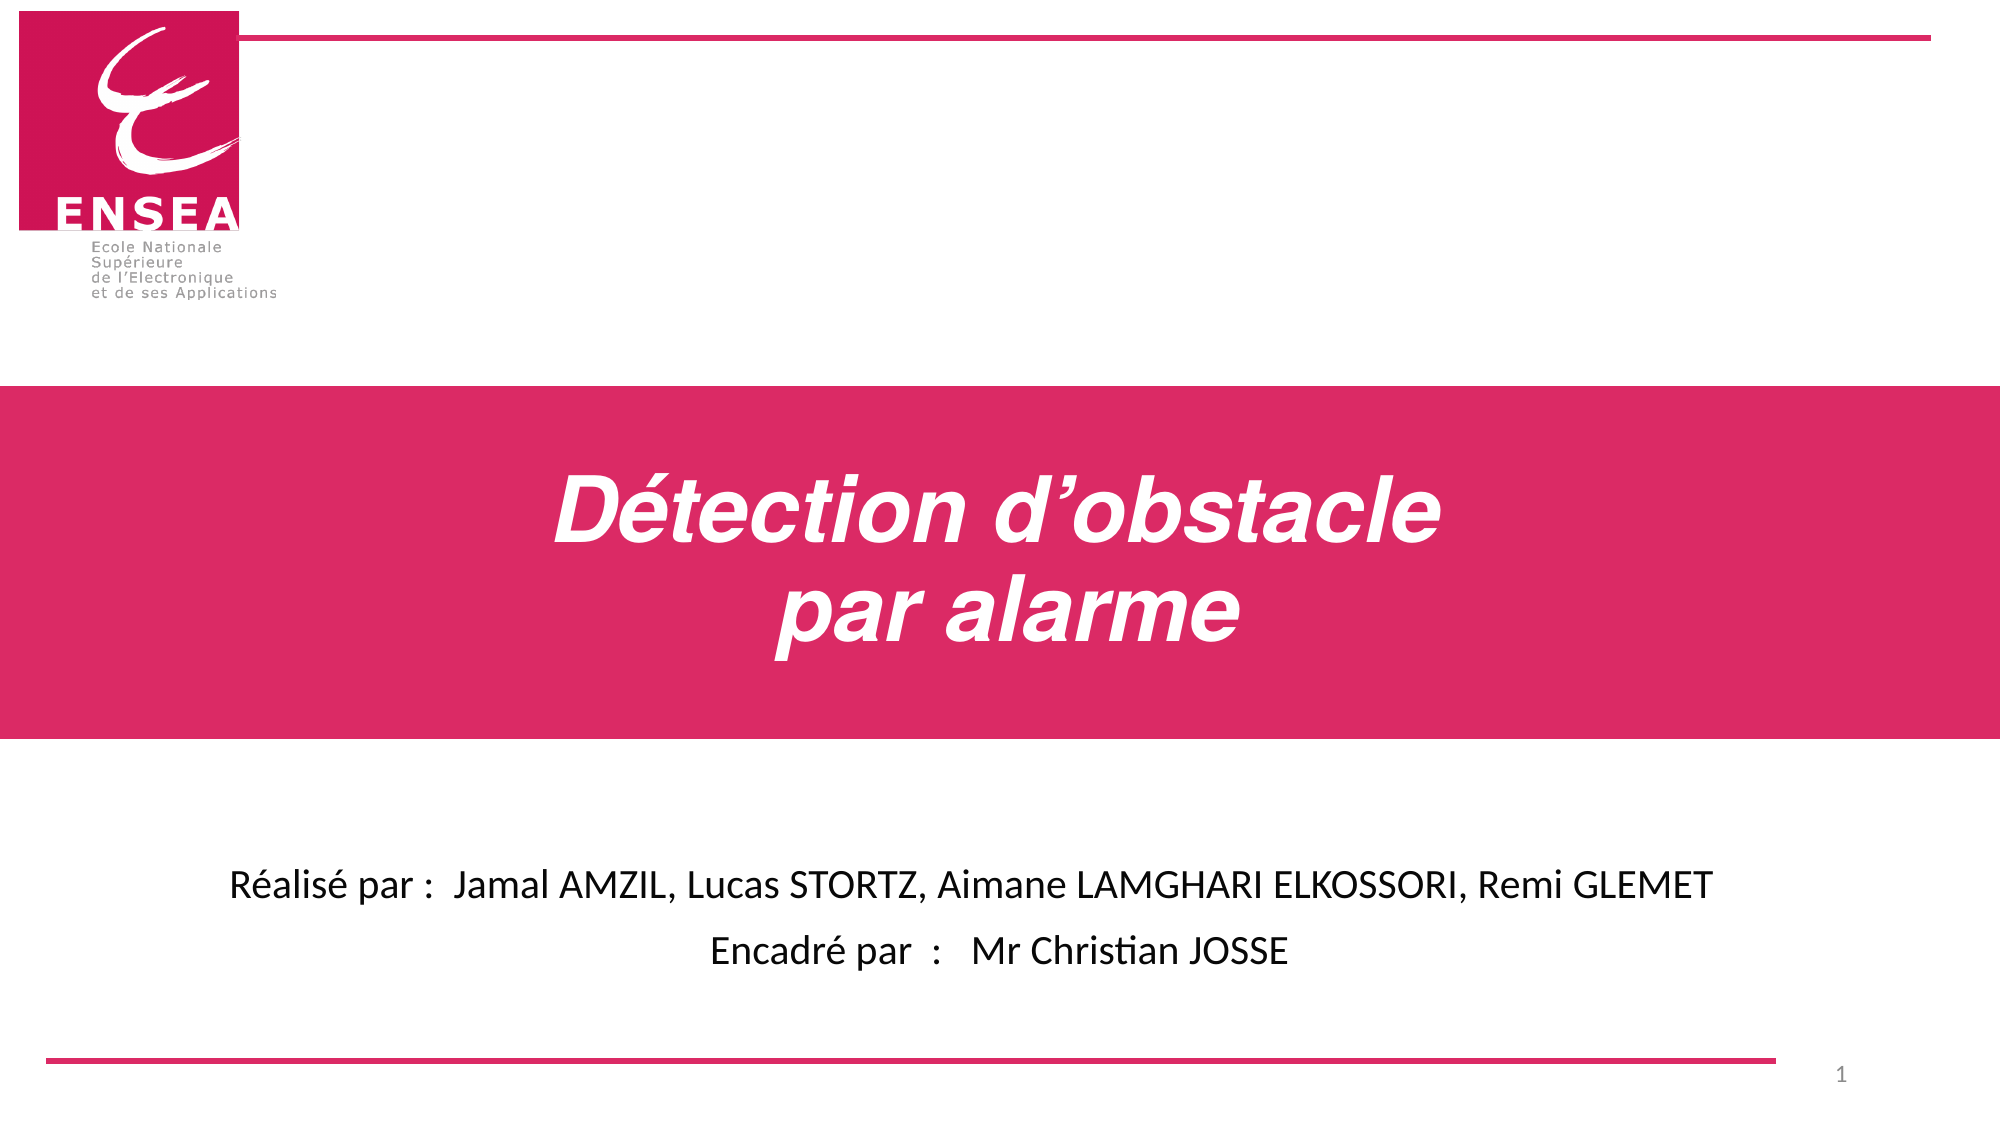

# Détection d’obstacle par alarme
Réalisé par :  Jamal AMZIL, Lucas STORTZ, Aimane LAMGHARI ELKOSSORI, Remi GLEMET
Encadré par  :   Mr Christian JOSSE
1